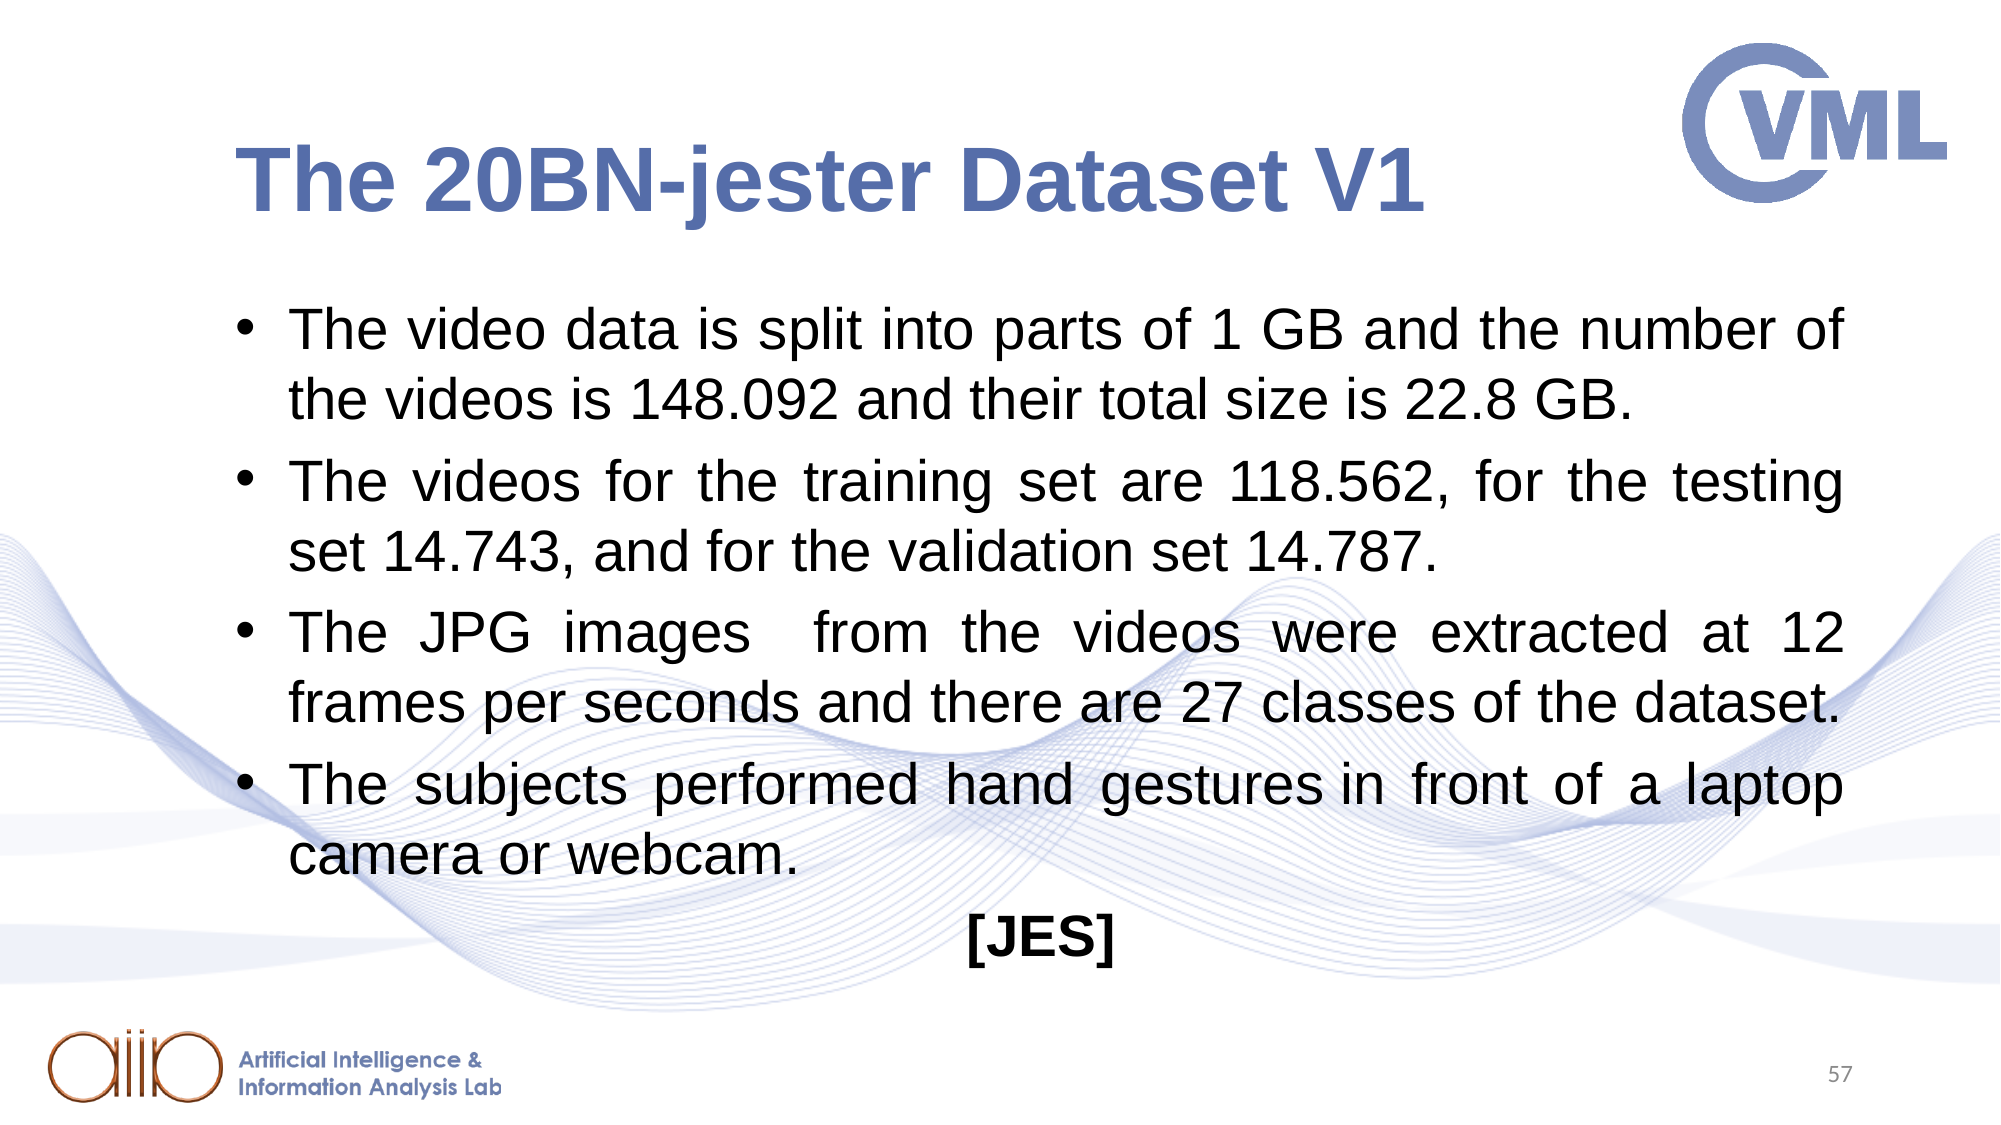

# The 20BN-jester Dataset V1
The video data is split into parts of 1 GB and the number of the videos is 148.092 and their total size is 22.8 GB.
The videos for the training set are 118.562, for the testing set 14.743, and for the validation set 14.787.
The JPG images  from the videos were extracted at 12 frames per seconds and there are 27 classes of the dataset.
The subjects performed hand gestures in front of a laptop camera or webcam.
[JES]

57